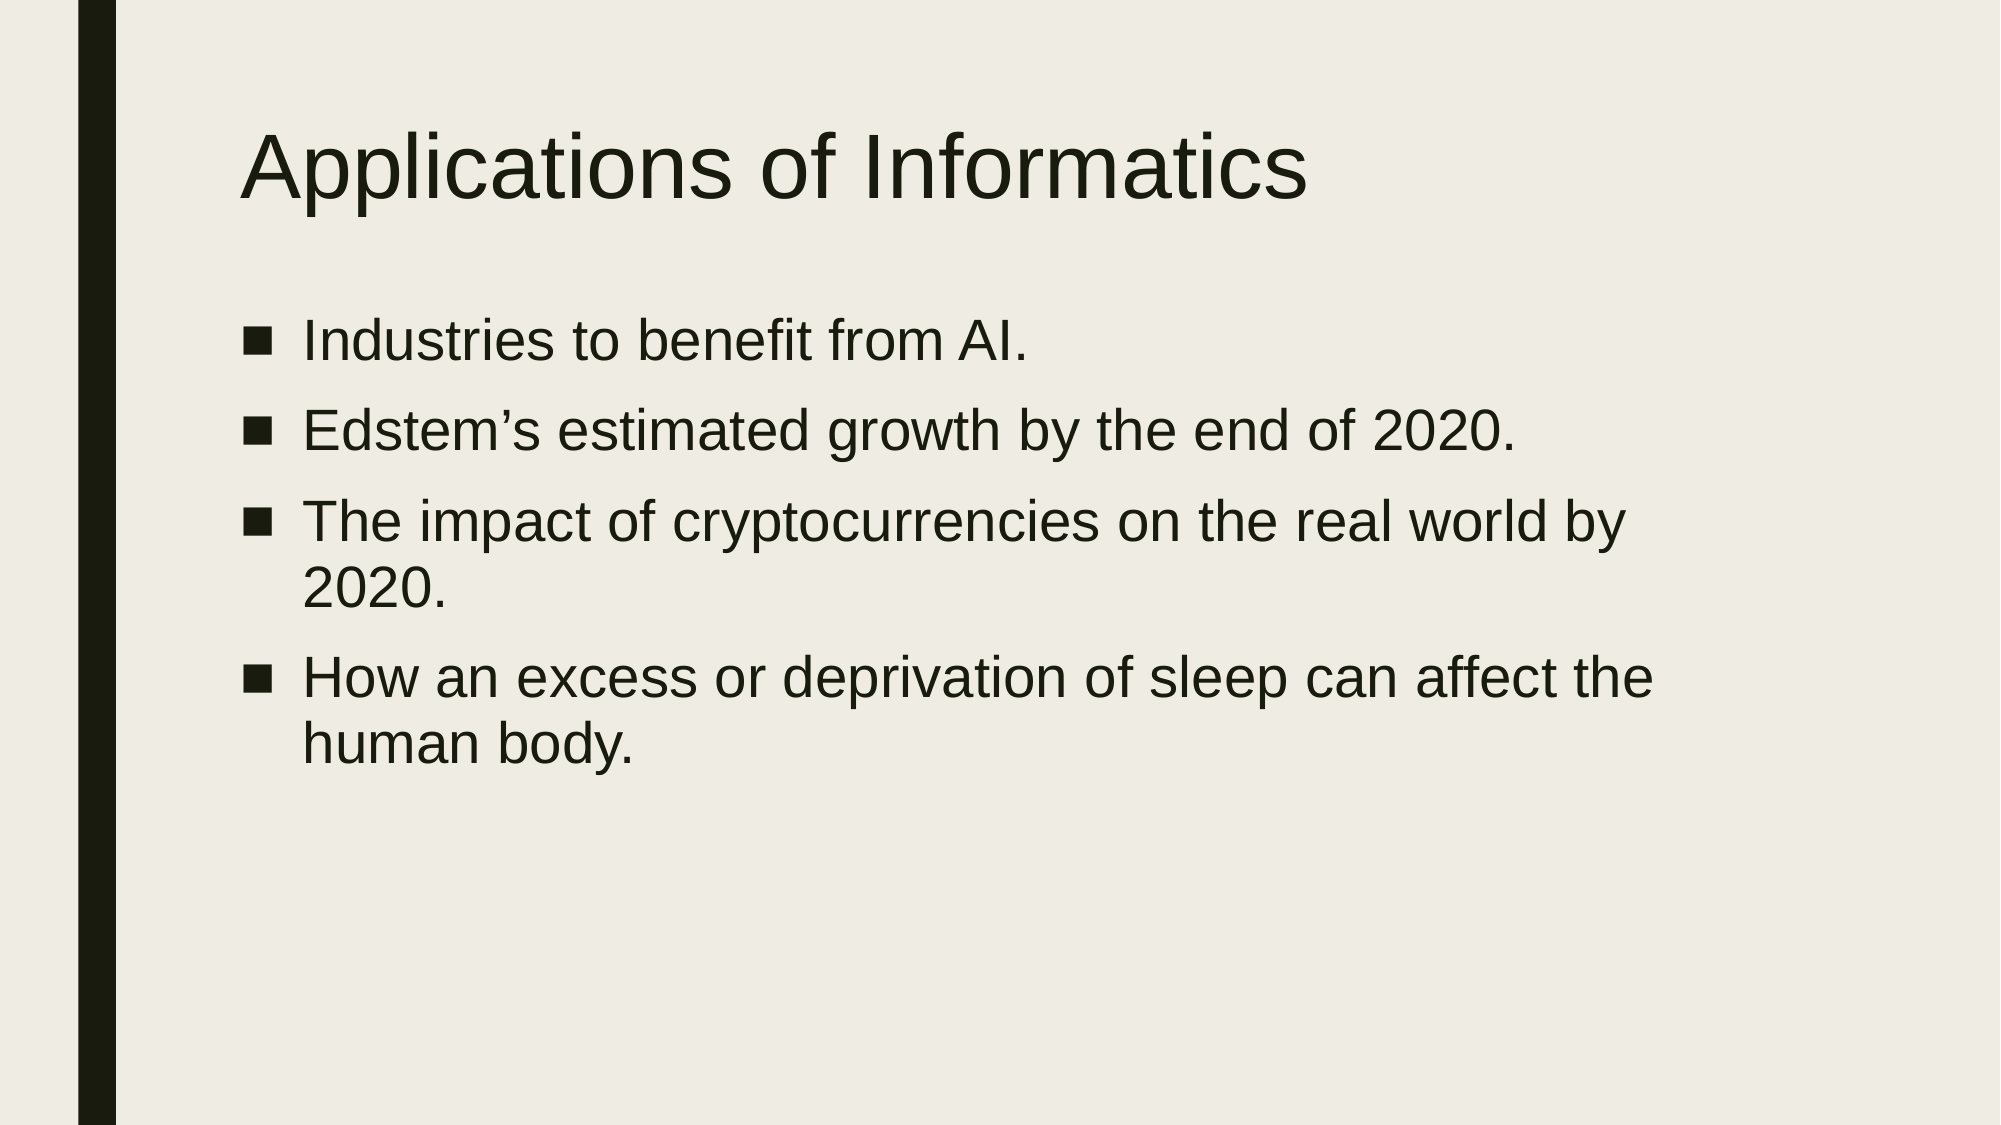

# Applications of Informatics
Industries to benefit from AI.
Edstem’s estimated growth by the end of 2020.
The impact of cryptocurrencies on the real world by 2020.
How an excess or deprivation of sleep can affect the human body.